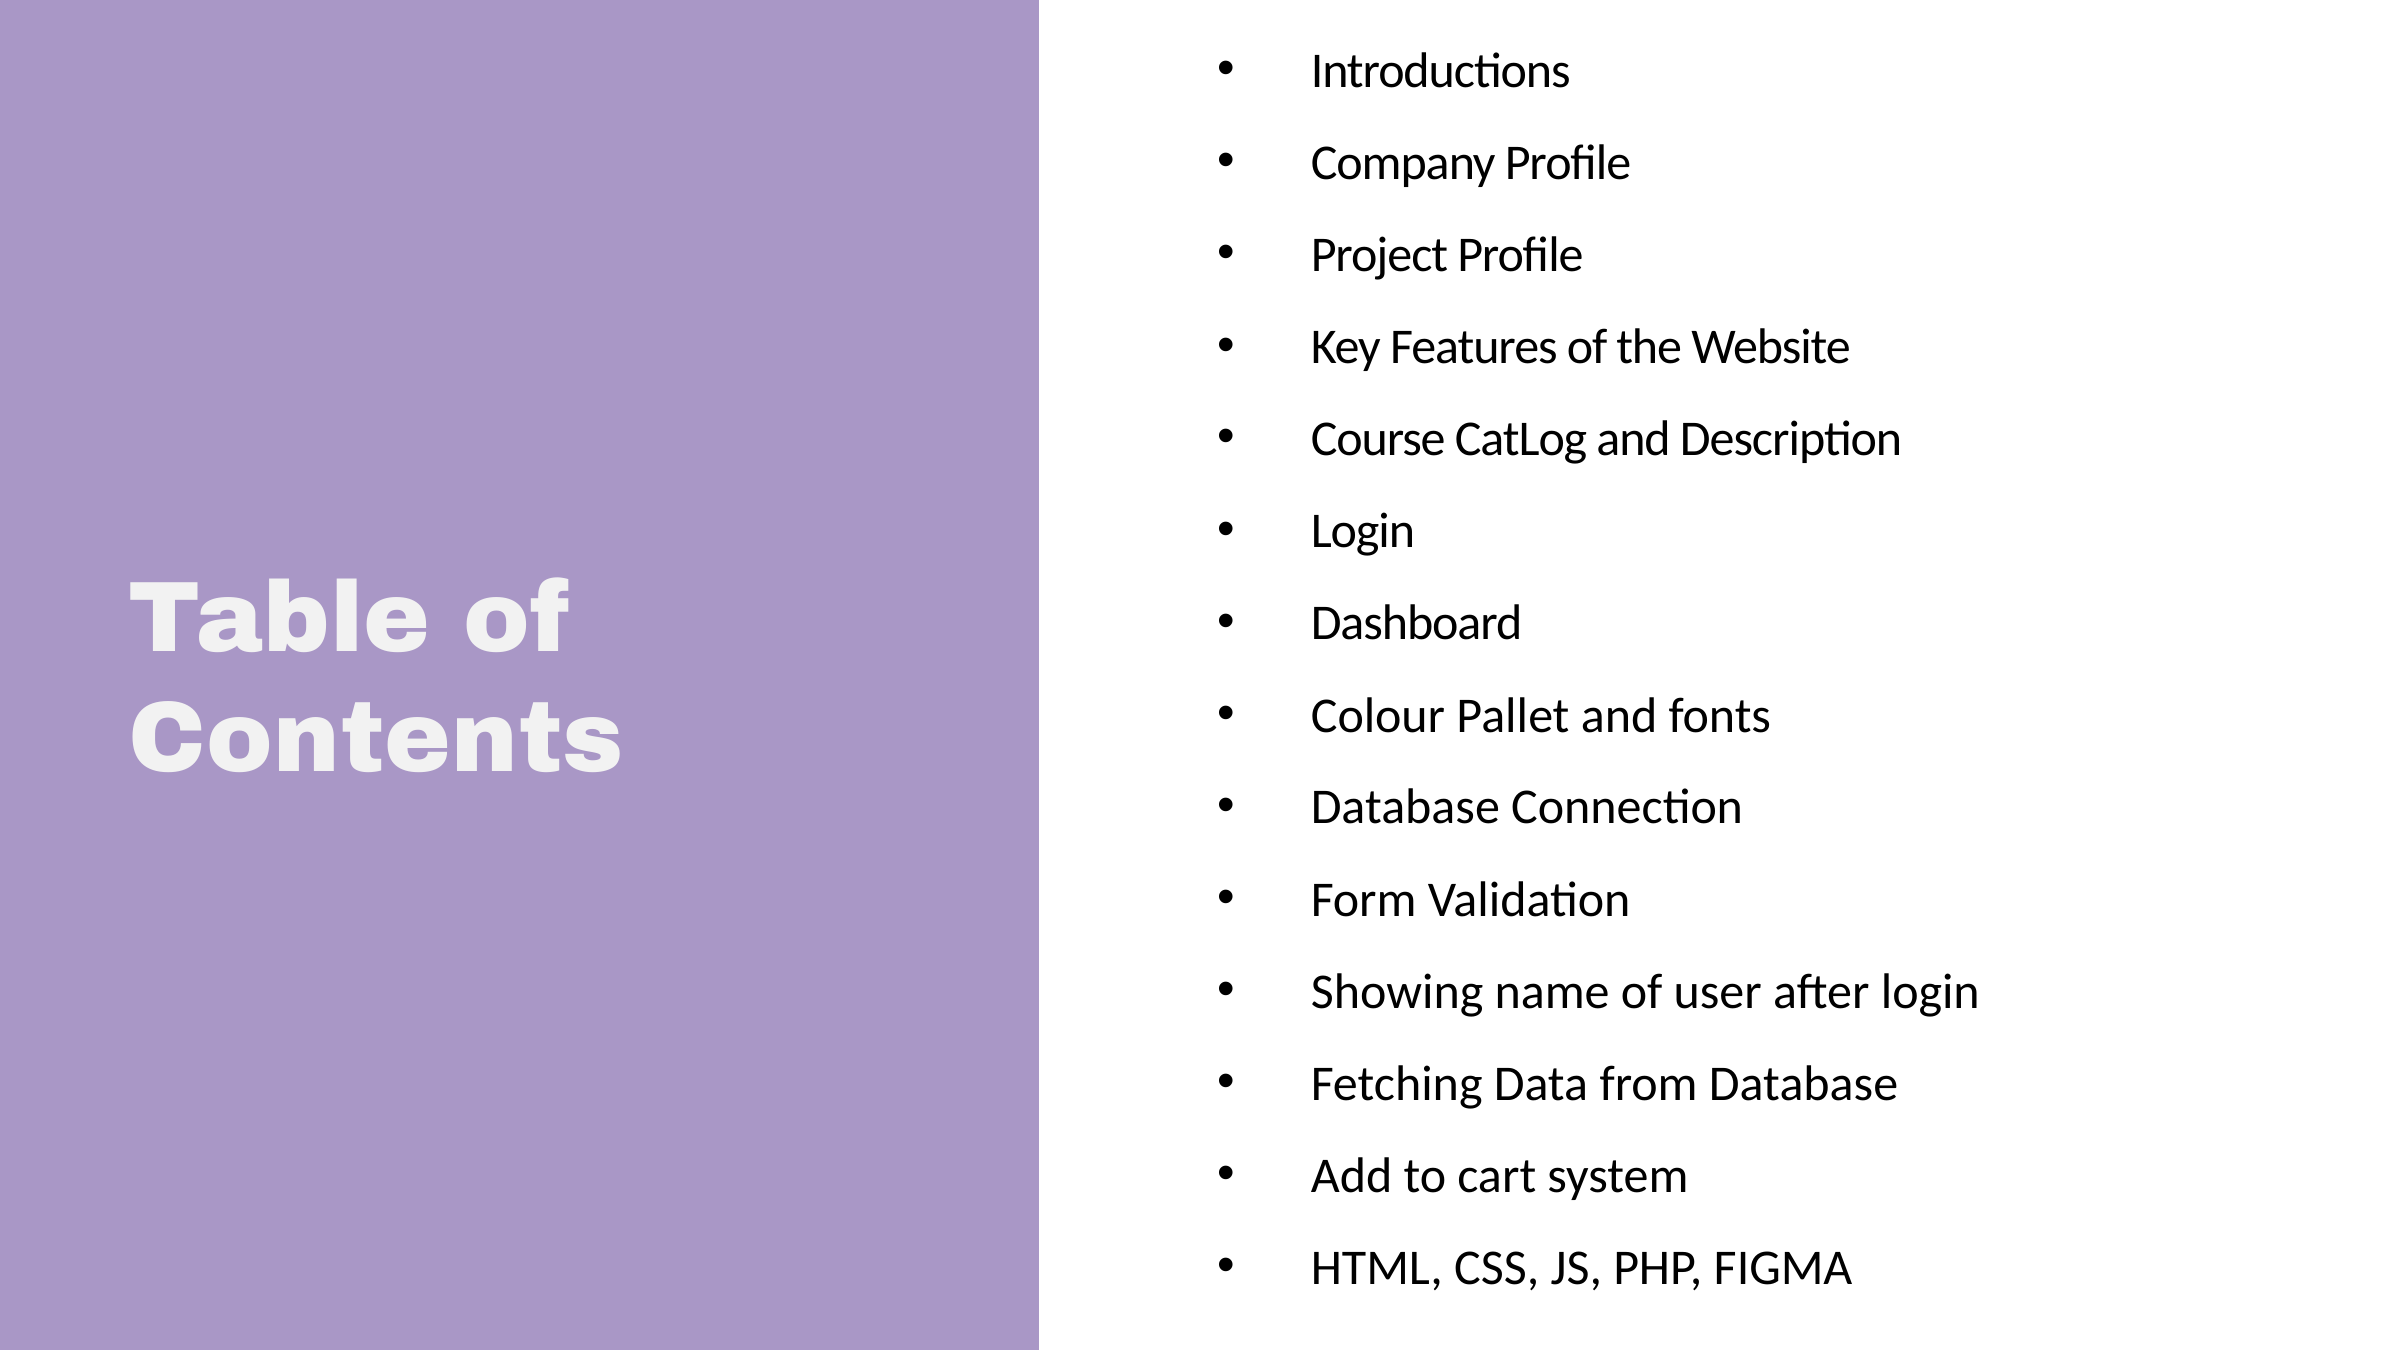

Introductions
Company Profile
Project Profile
Key Features of the Website
Course CatLog and Description
Login
Dashboard
Colour Pallet and fonts
Database Connection
Form Validation
Showing name of user after login
Fetching Data from Database
Add to cart system
HTML, CSS, JS, PHP, FIGMA

Table of Contents